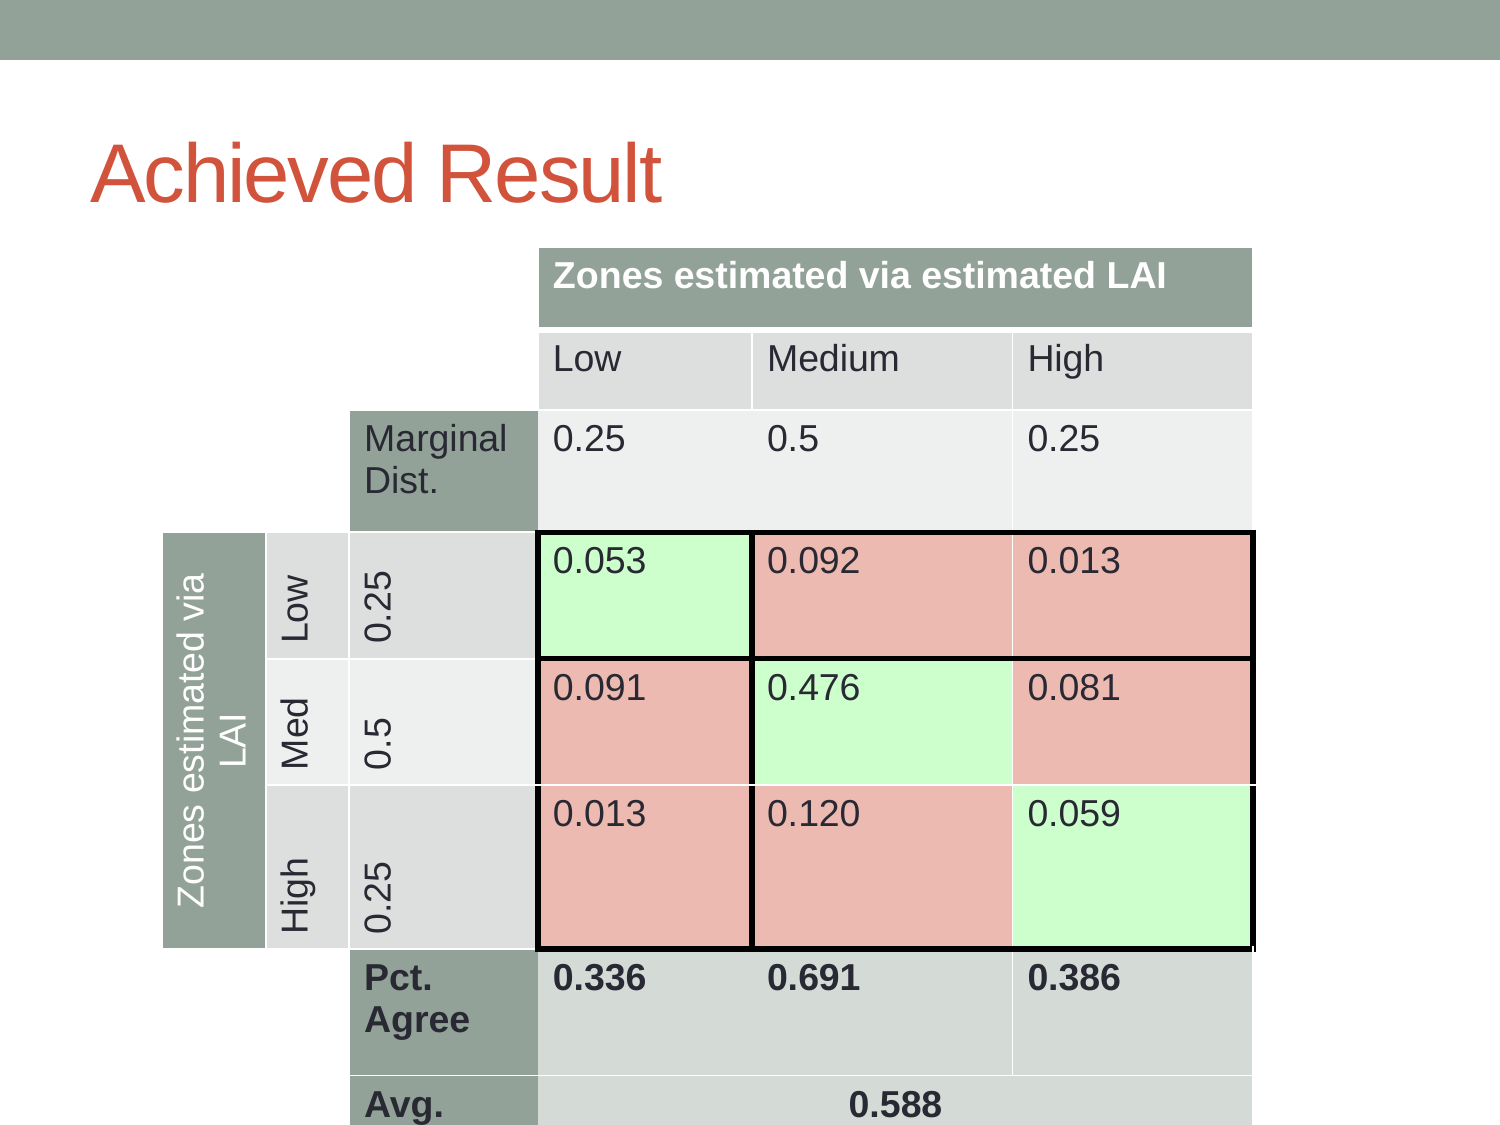

# Achieved Result
|  |  |  | Zones estimated via estimated LAI |  |  |
| --- | --- | --- | --- | --- | --- |
|  |  |  | Low | Medium | High |
|  |  | Marginal Dist. | 0.25 | 0.5 | 0.25 |
| Zones estimated via LAI | Low | 0.25 | 0.053 | 0.092 | 0.013 |
|  | Med | 0.5 | 0.091 | 0.476 | 0.081 |
|  | High | 0.25 | 0.013 | 0.120 | 0.059 |
|  |  | Pct. Agree | 0.336 | 0.691 | 0.386 |
|  |  | Avg. | 0.588 |  |  |